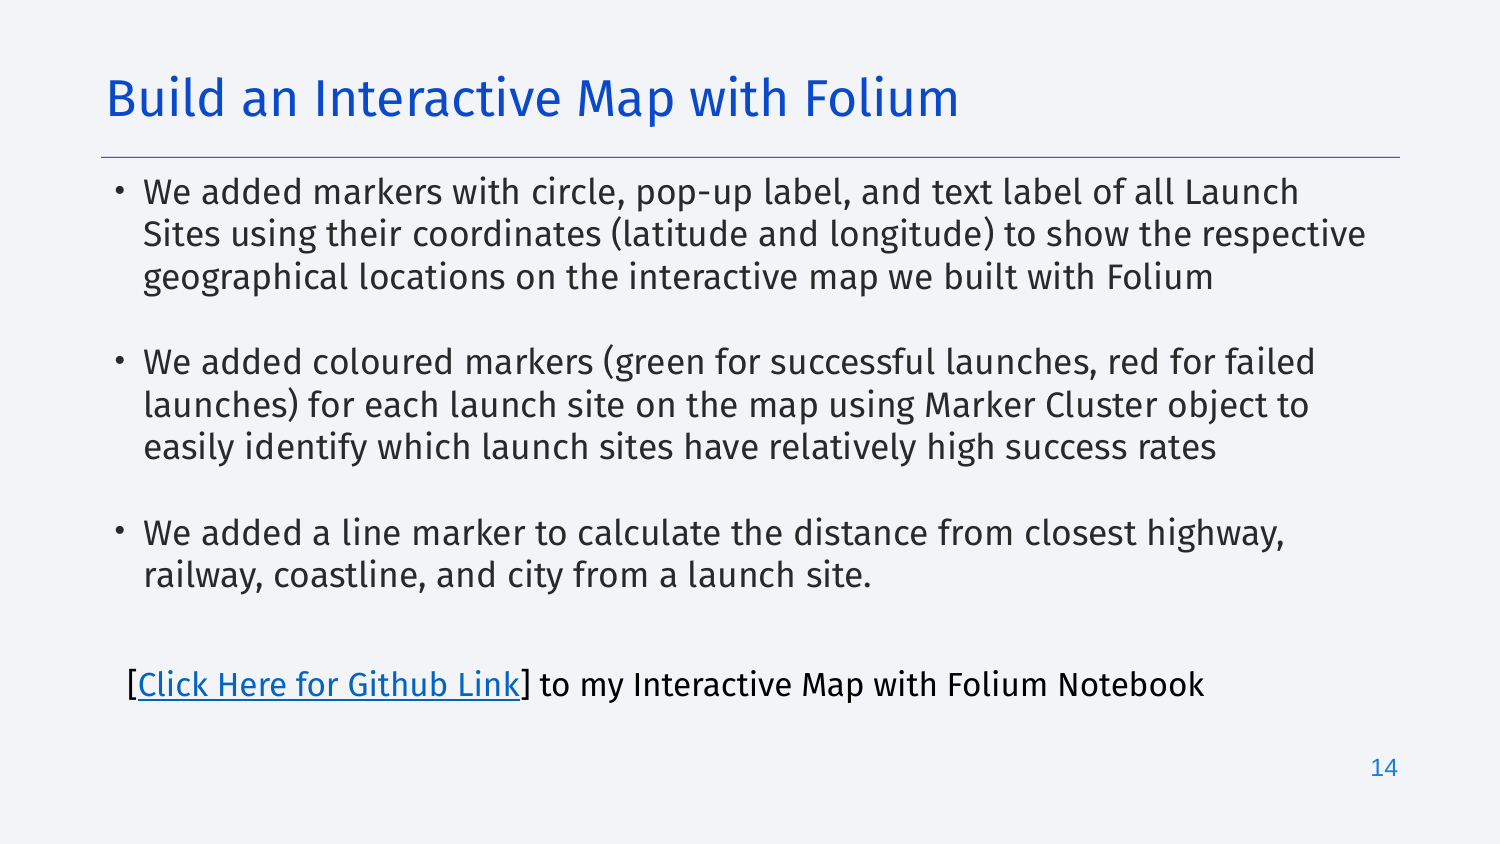

Build an Interactive Map with Folium
We added markers with circle, pop-up label, and text label of all Launch Sites using their coordinates (latitude and longitude) to show the respective geographical locations on the interactive map we built with Folium

We added coloured markers (green for successful launches, red for failed launches) for each launch site on the map using Marker Cluster object to easily identify which launch sites have relatively high success rates

We added a line marker to calculate the distance from closest highway, railway, coastline, and city from a launch site.

[Click Here for Github Link] to my Interactive Map with Folium Notebook
14